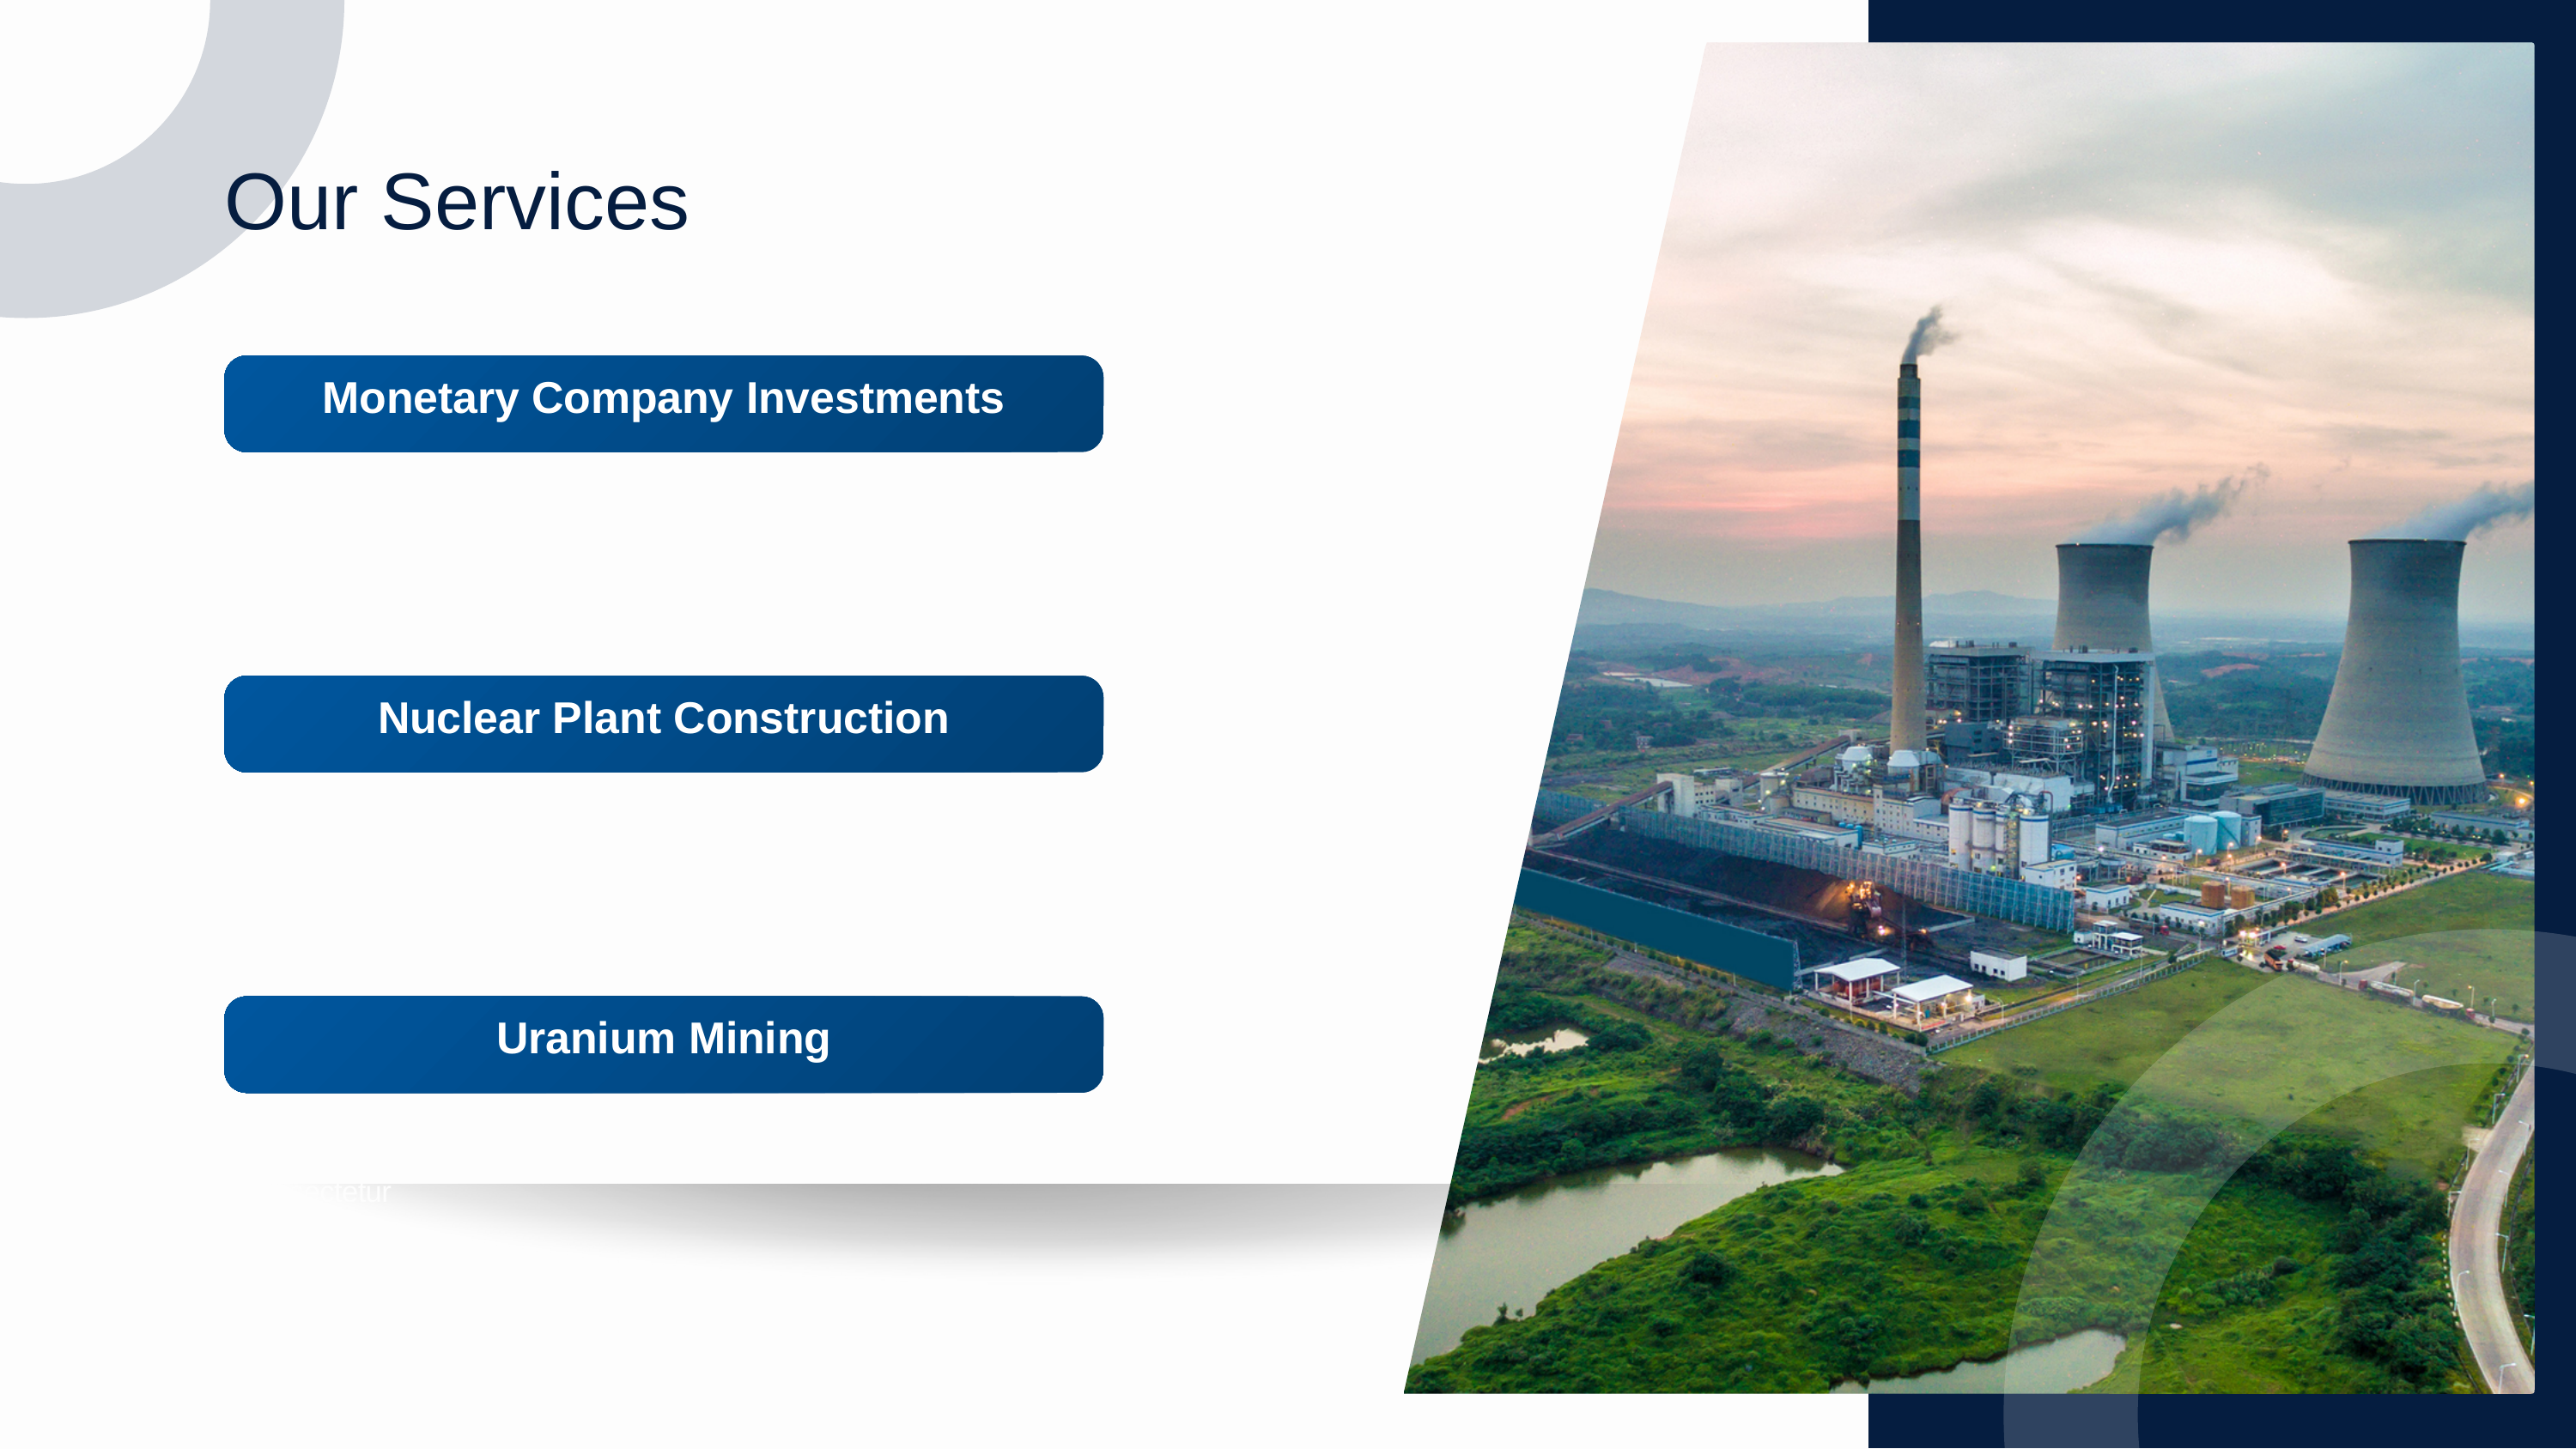

Our Services

Monetary Company Investments

Nuclear Plant Construction

Uranium Mining
Lorem ipsum dolor sit amet, consectetur adipiscing elit. Nullam laoreet risus fringilla, egestas elit a, consequat augue. Phasellus sollicitudin felis mi, quis egestas ex ornare sed.